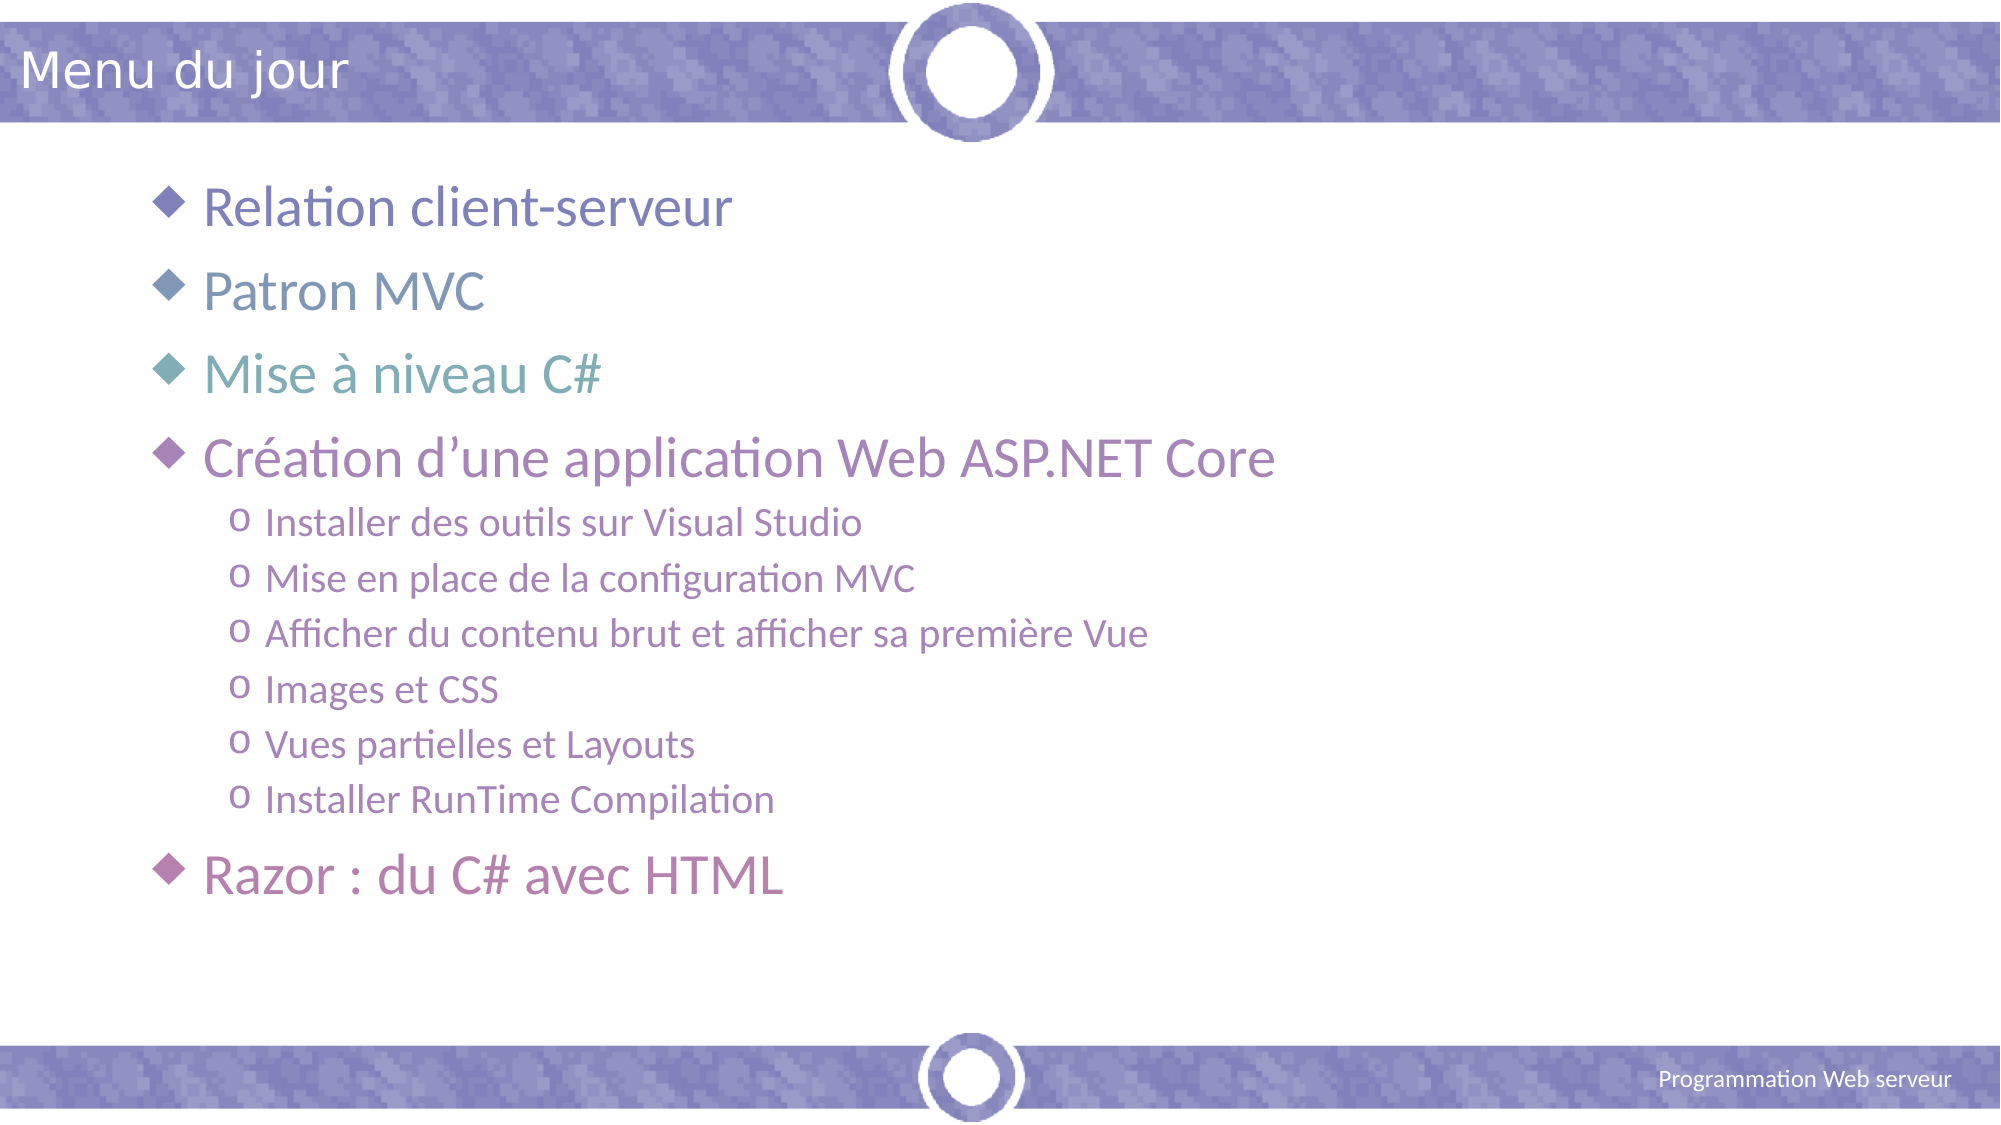

# Menu du jour
 Relation client-serveur
 Patron MVC
 Mise à niveau C#
 Création d’une application Web ASP.NET Core
Installer des outils sur Visual Studio
Mise en place de la configuration MVC
Afficher du contenu brut et afficher sa première Vue
Images et CSS
Vues partielles et Layouts
Installer RunTime Compilation
 Razor : du C# avec HTML